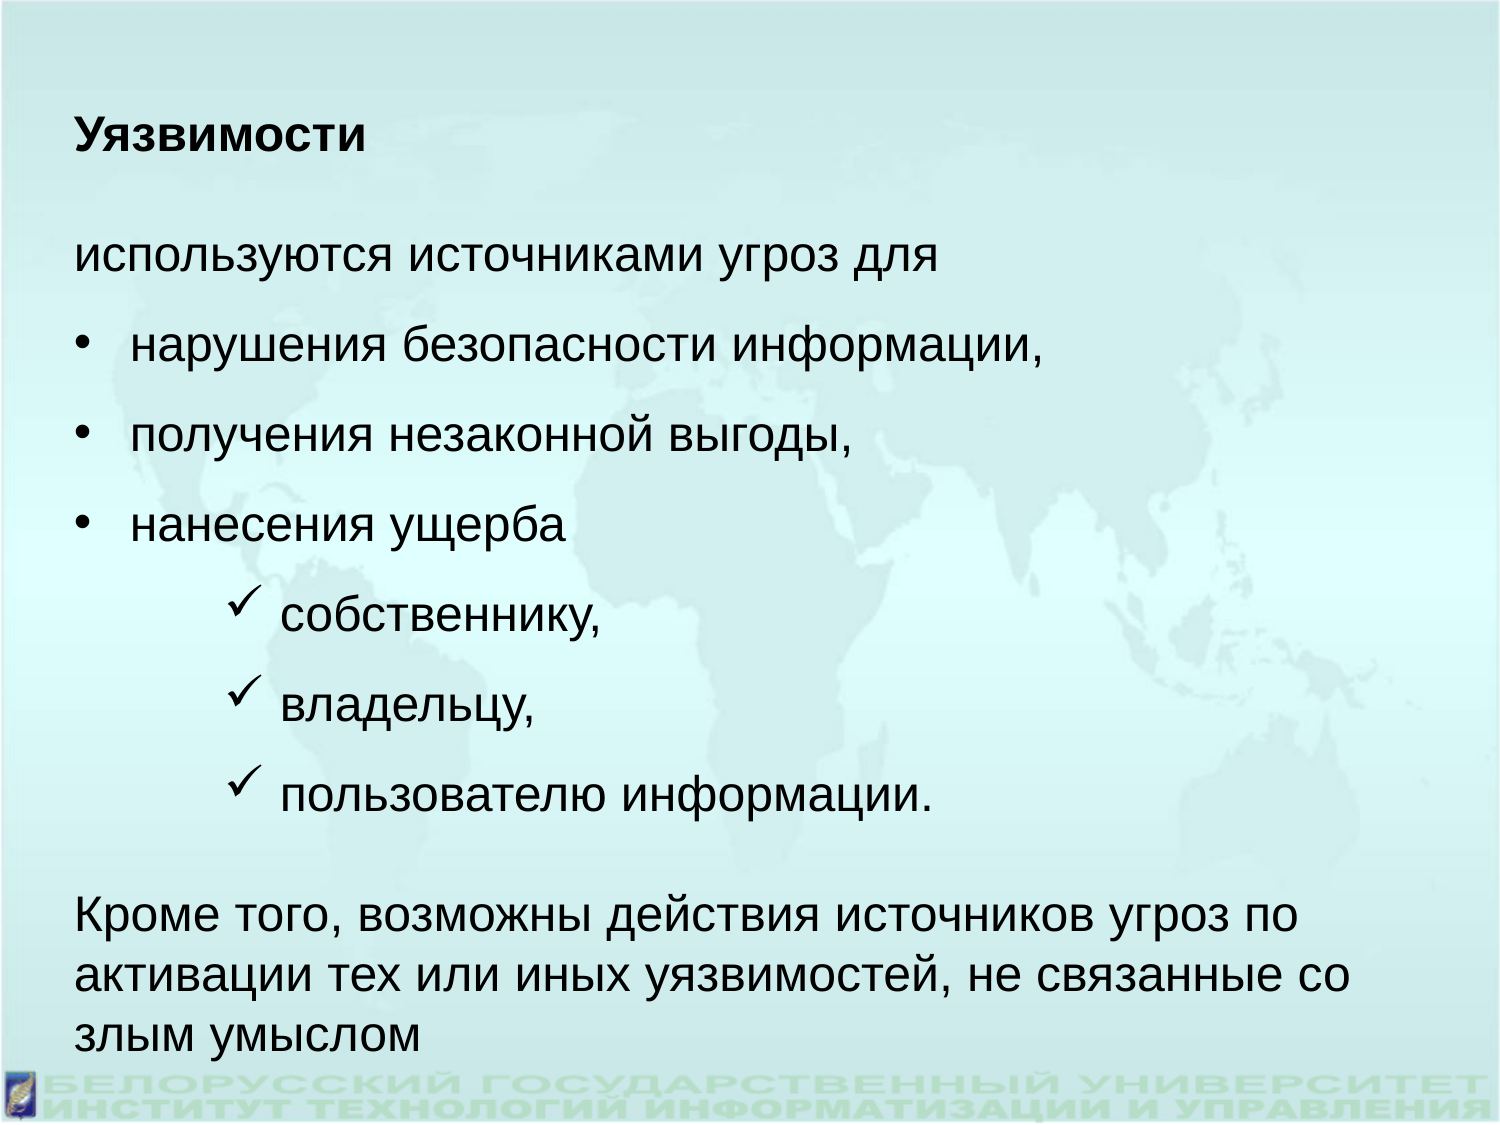

Уязвимости

используются источниками угроз для
нарушения безопасности информации,
получения незаконной выгоды,
нанесения ущерба
собственнику,
владельцу,
пользователю информации.

Кроме того, возможны действия источников угроз по активации тех или иных уязвимостей, не связанные со злым умыслом